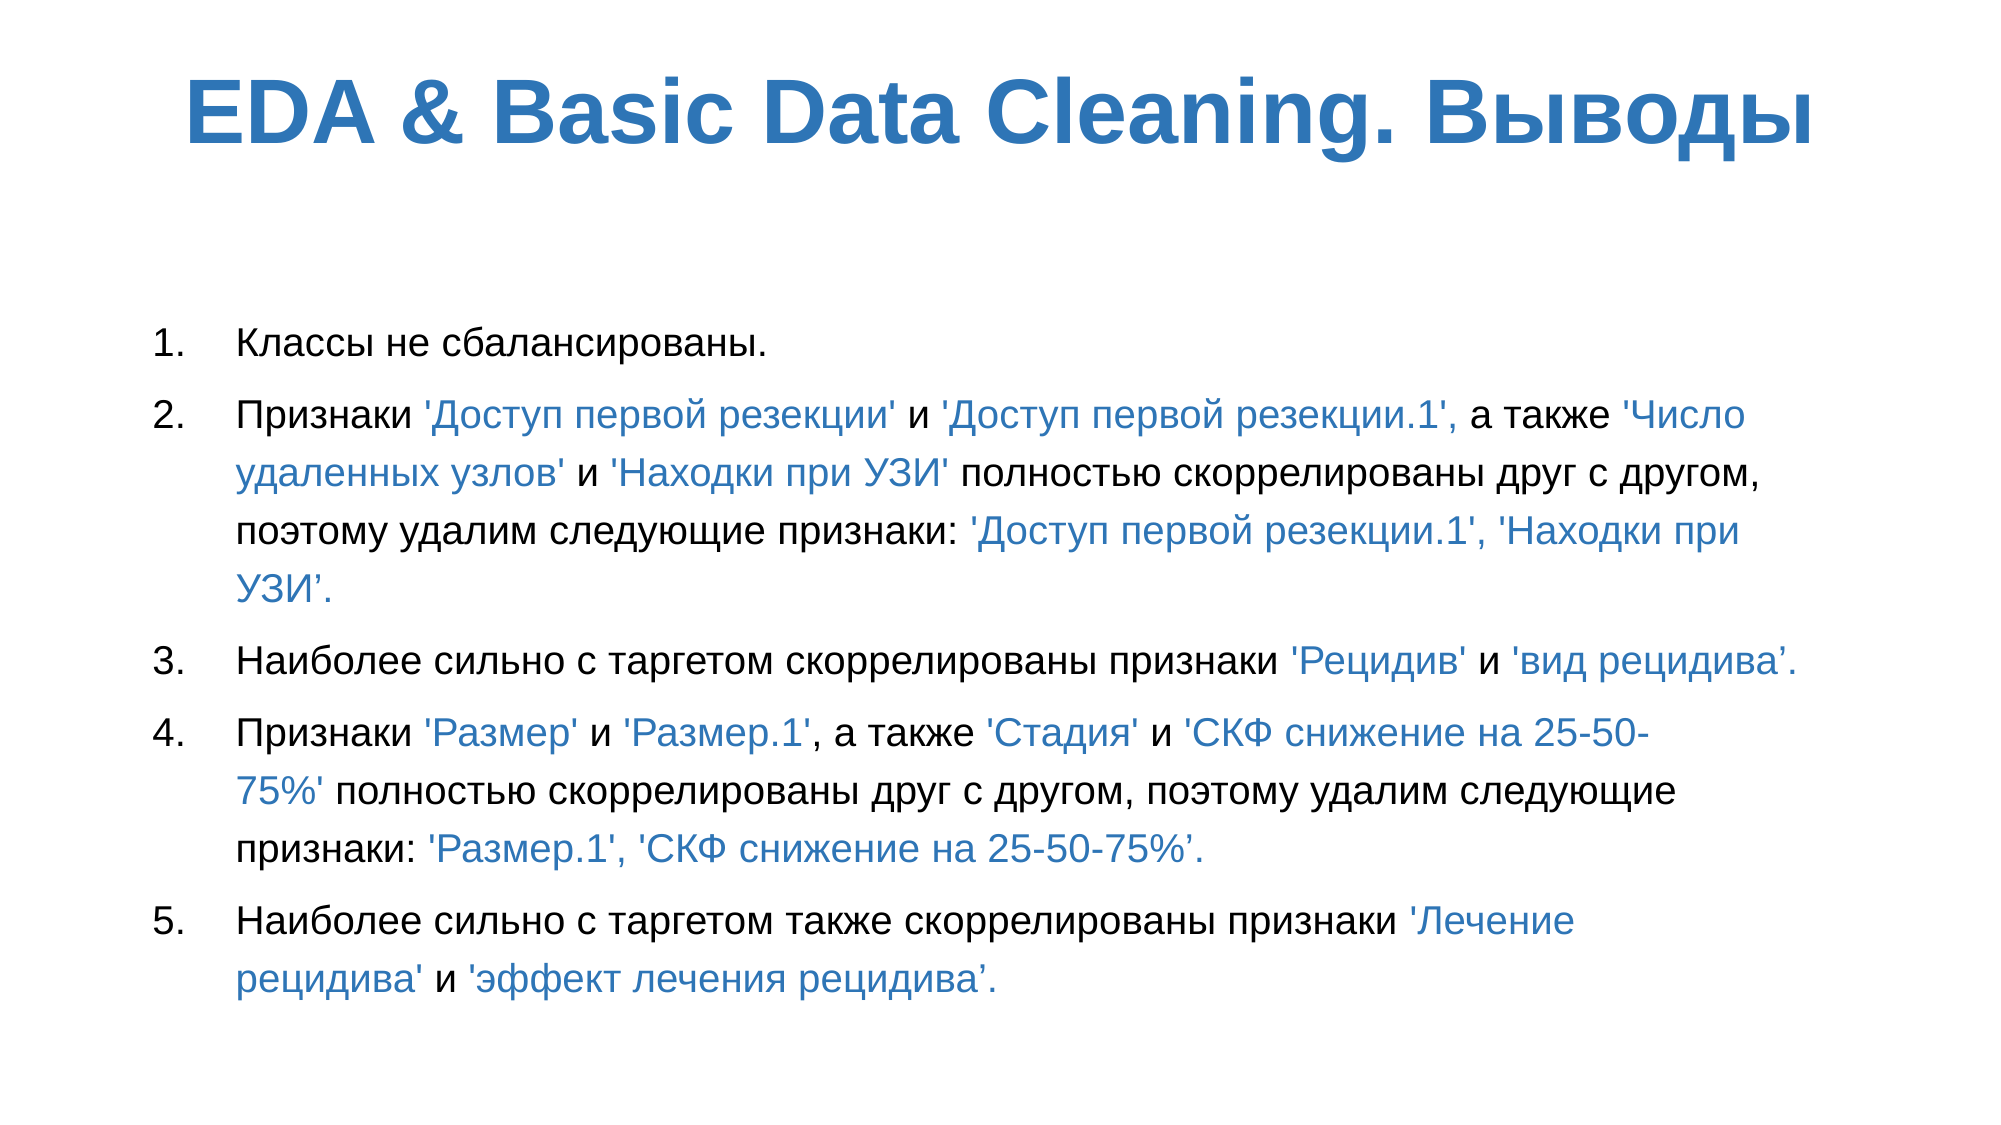

# EDA & Basic Data Cleaning. Выводы
Классы не сбалансированы.
Признаки 'Доступ первой резекции' и 'Доступ первой резекции.1', а также 'Число удаленных узлов' и 'Находки при УЗИ' полностью скоррелированы друг с другом, поэтому удалим следующие признаки: 'Доступ первой резекции.1', 'Находки при УЗИ’.
Наиболее сильно с таргетом скоррелированы признаки 'Рецидив' и 'вид рецидива’.
Признаки 'Размер' и 'Размер.1', а также 'Стадия' и 'СКФ снижение на 25-50-75%' полностью скоррелированы друг с другом, поэтому удалим следующие признаки: 'Размер.1', 'СКФ снижение на 25-50-75%’.
Наиболее сильно с таргетом также скоррелированы признаки 'Лечение рецидива' и 'эффект лечения рецидива’.